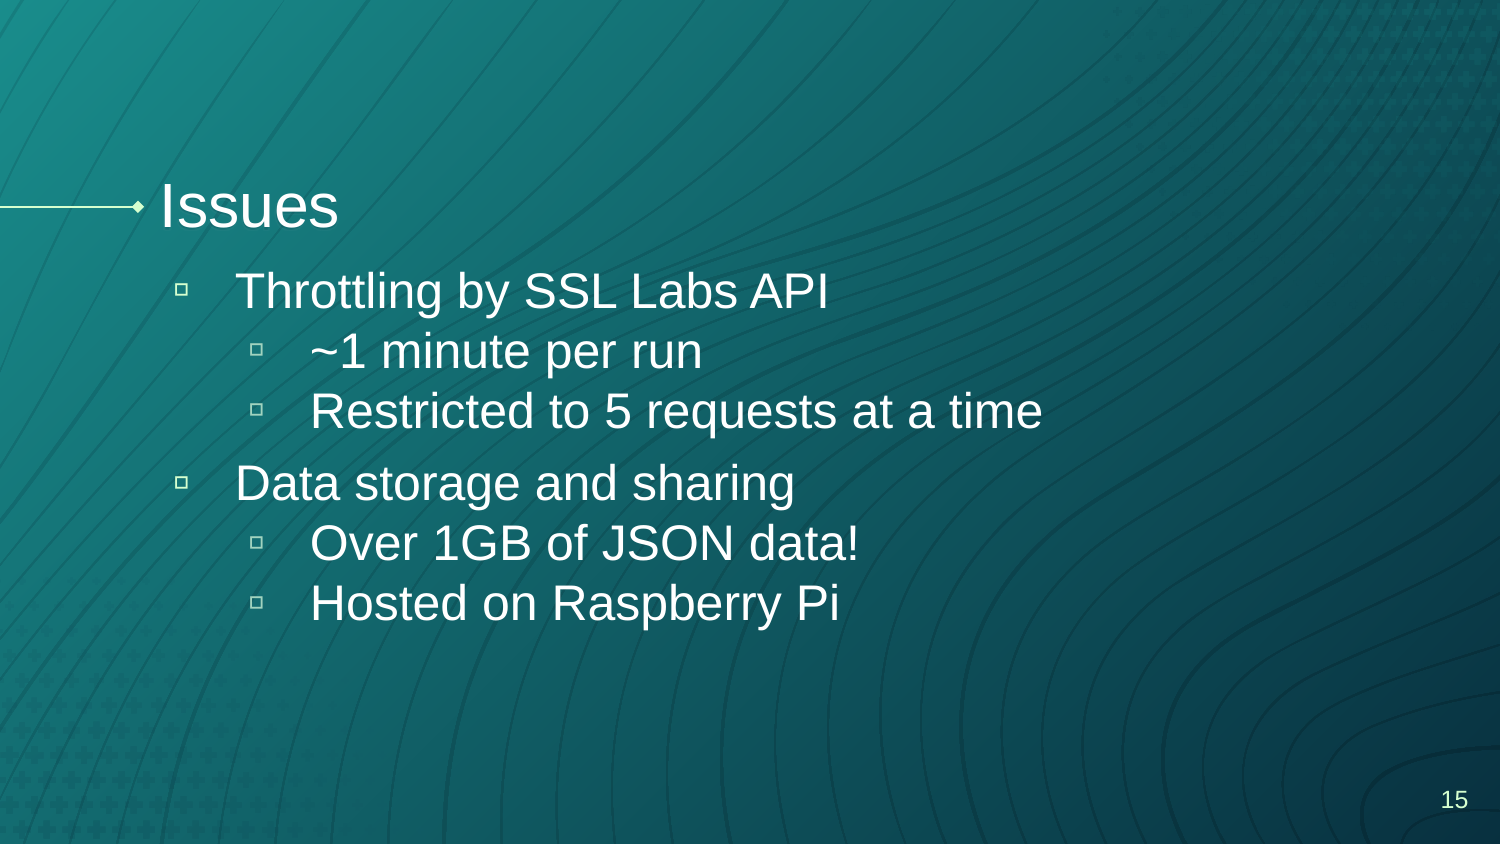

# Issues
Throttling by SSL Labs API
~1 minute per run
Restricted to 5 requests at a time
Data storage and sharing
Over 1GB of JSON data!
Hosted on Raspberry Pi
15